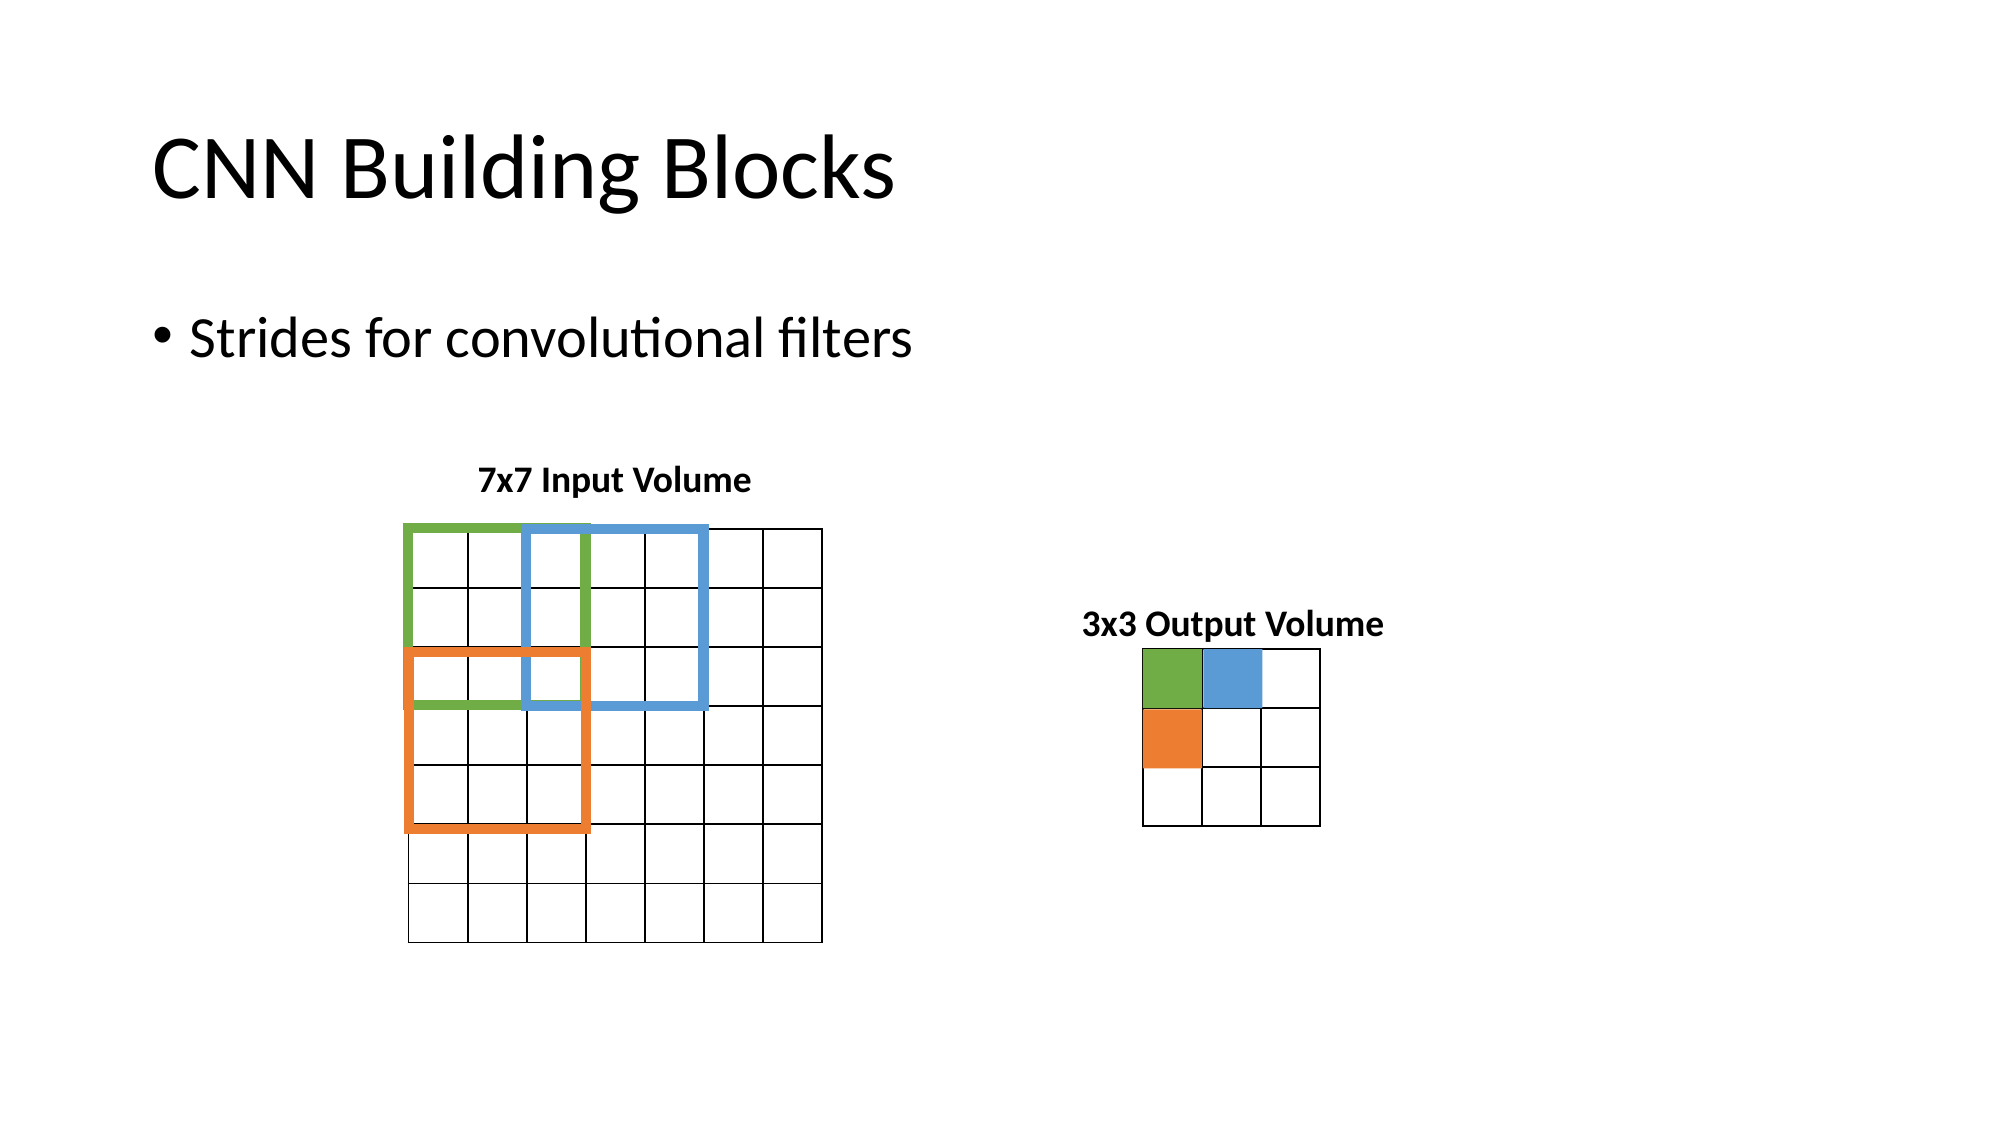

# CNN Building Blocks
Strides for convolutional filters
7x7 Input Volume

|  |  |  |  |  |  |  |
| --- | --- | --- | --- | --- | --- | --- |
|  |  |  |  |  |  |  |
|  |  |  |  |  |  |  |
|  |  |  |  |  |  |  |
|  |  |  |  |  |  |  |
|  |  |  |  |  |  |  |
|  |  |  |  |  |  |  |
3x3 Output Volume

|  |  |  |
| --- | --- | --- |
|  |  |  |
|  |  |  |